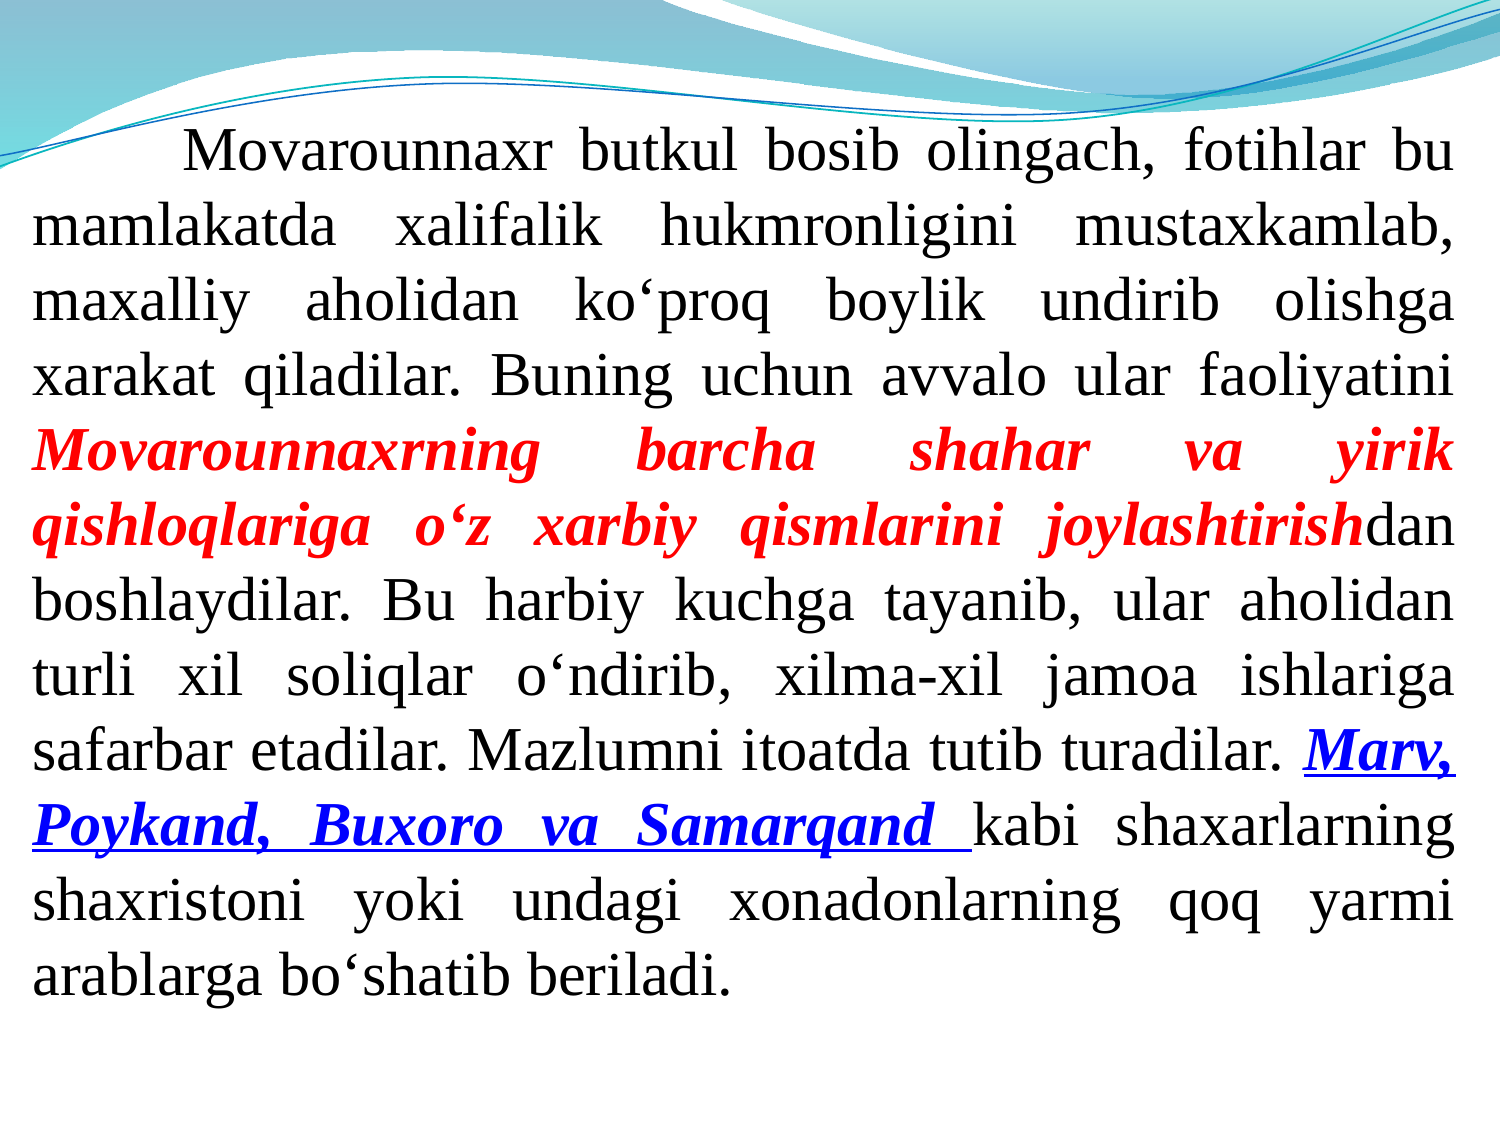

Movarounnaxr butkul bosib olingach, fotihlar bu mamlakatda xalifalik hukmronligini mustaxkamlab, maxalliy aholidan ko‘proq boylik undirib olishga xarakat qiladilar. Buning uchun avvalo ular faoliyatini Movarounnaxrning barcha shahar va yirik qishloqlariga o‘z xarbiy qismlarini joylashtirishdan boshlaydilar. Bu harbiy kuchga tayanib, ular aholidan turli xil soliqlar o‘ndirib, xilma-xil jamoa ishlariga safarbar etadilar. Mazlumni itoatda tutib turadilar. Marv, Poykand, Buxoro va Samarqand kabi shaxarlarning shaxristoni yoki undagi xonadonlarning qoq yarmi arablarga bo‘shatib beriladi.